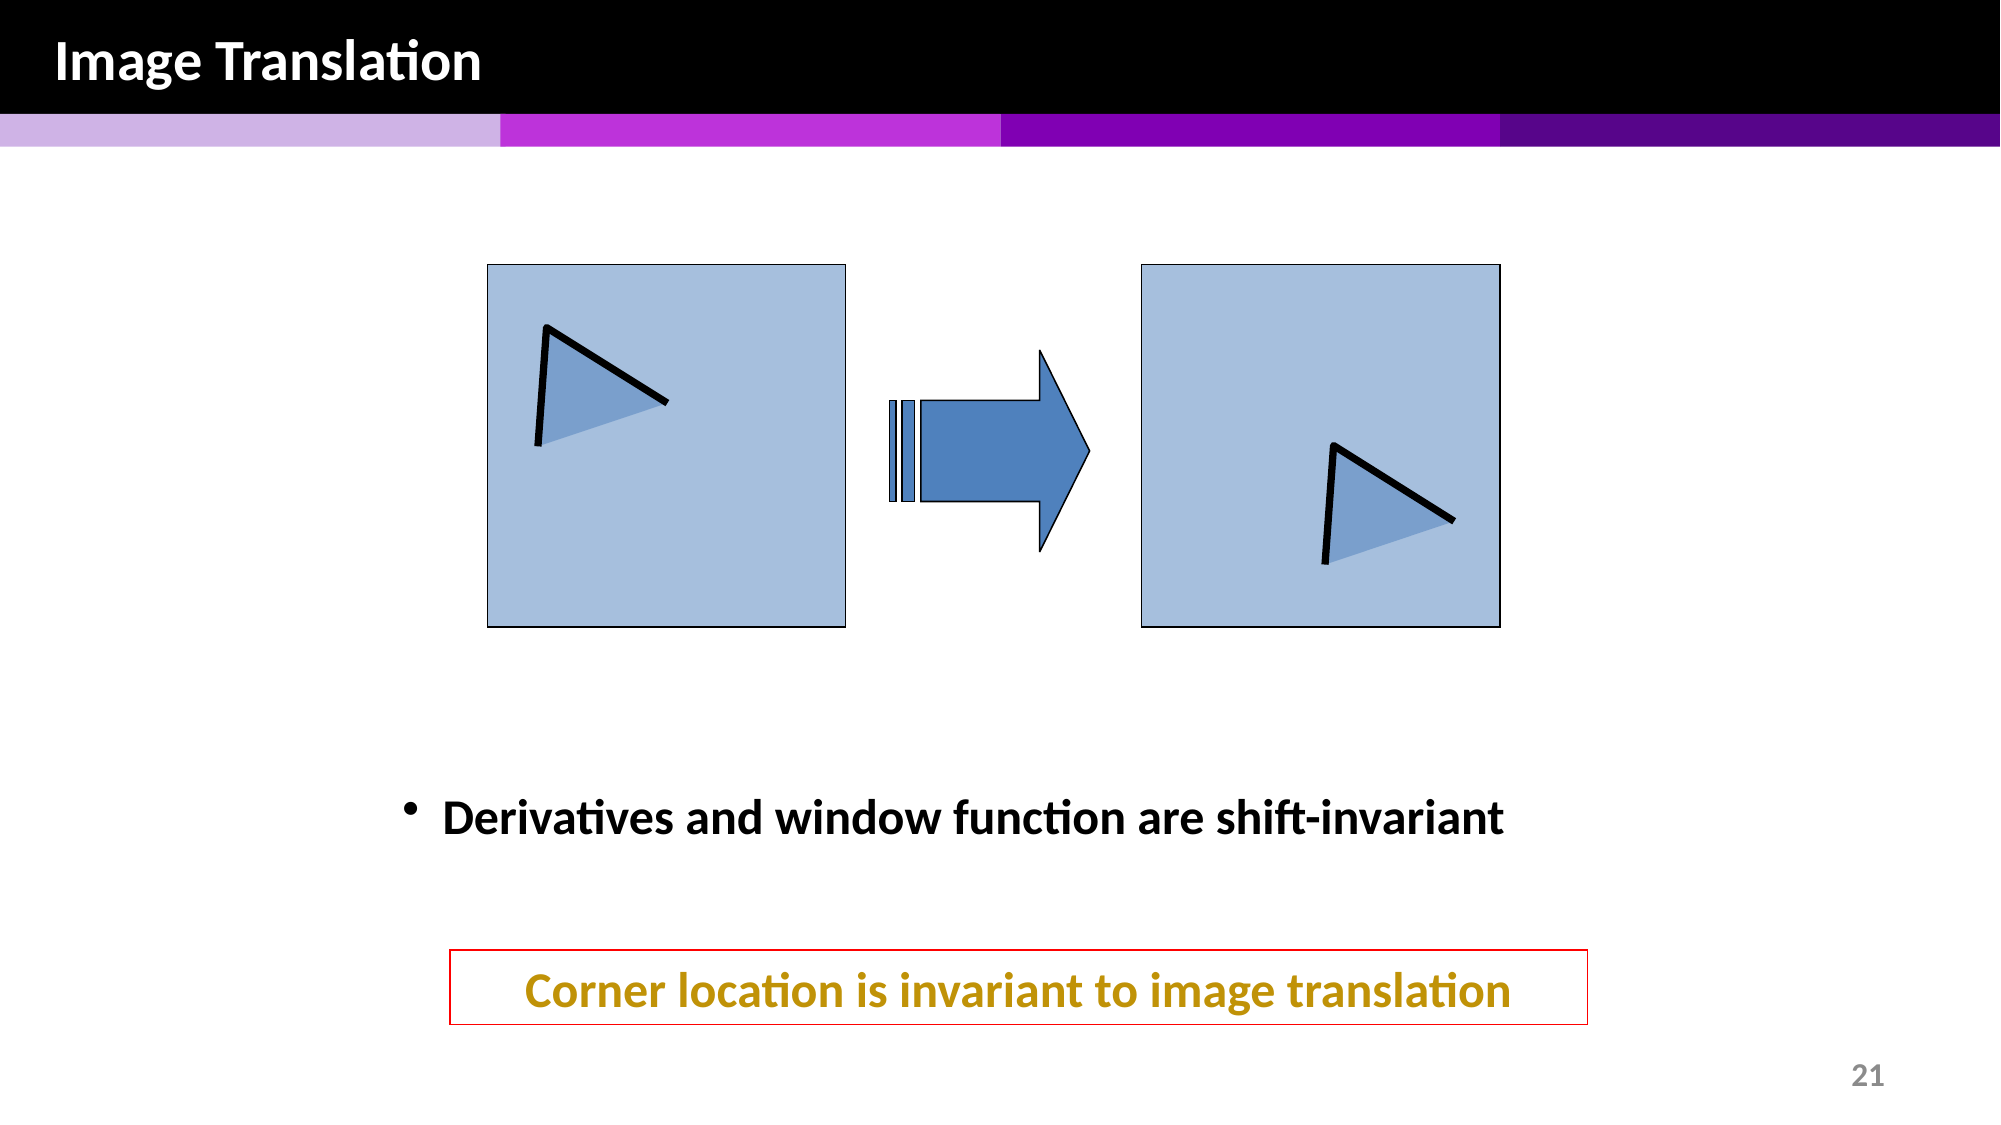

Image Translation

  Derivatives and window function are shift-invariant
Corner location is invariant to image translation